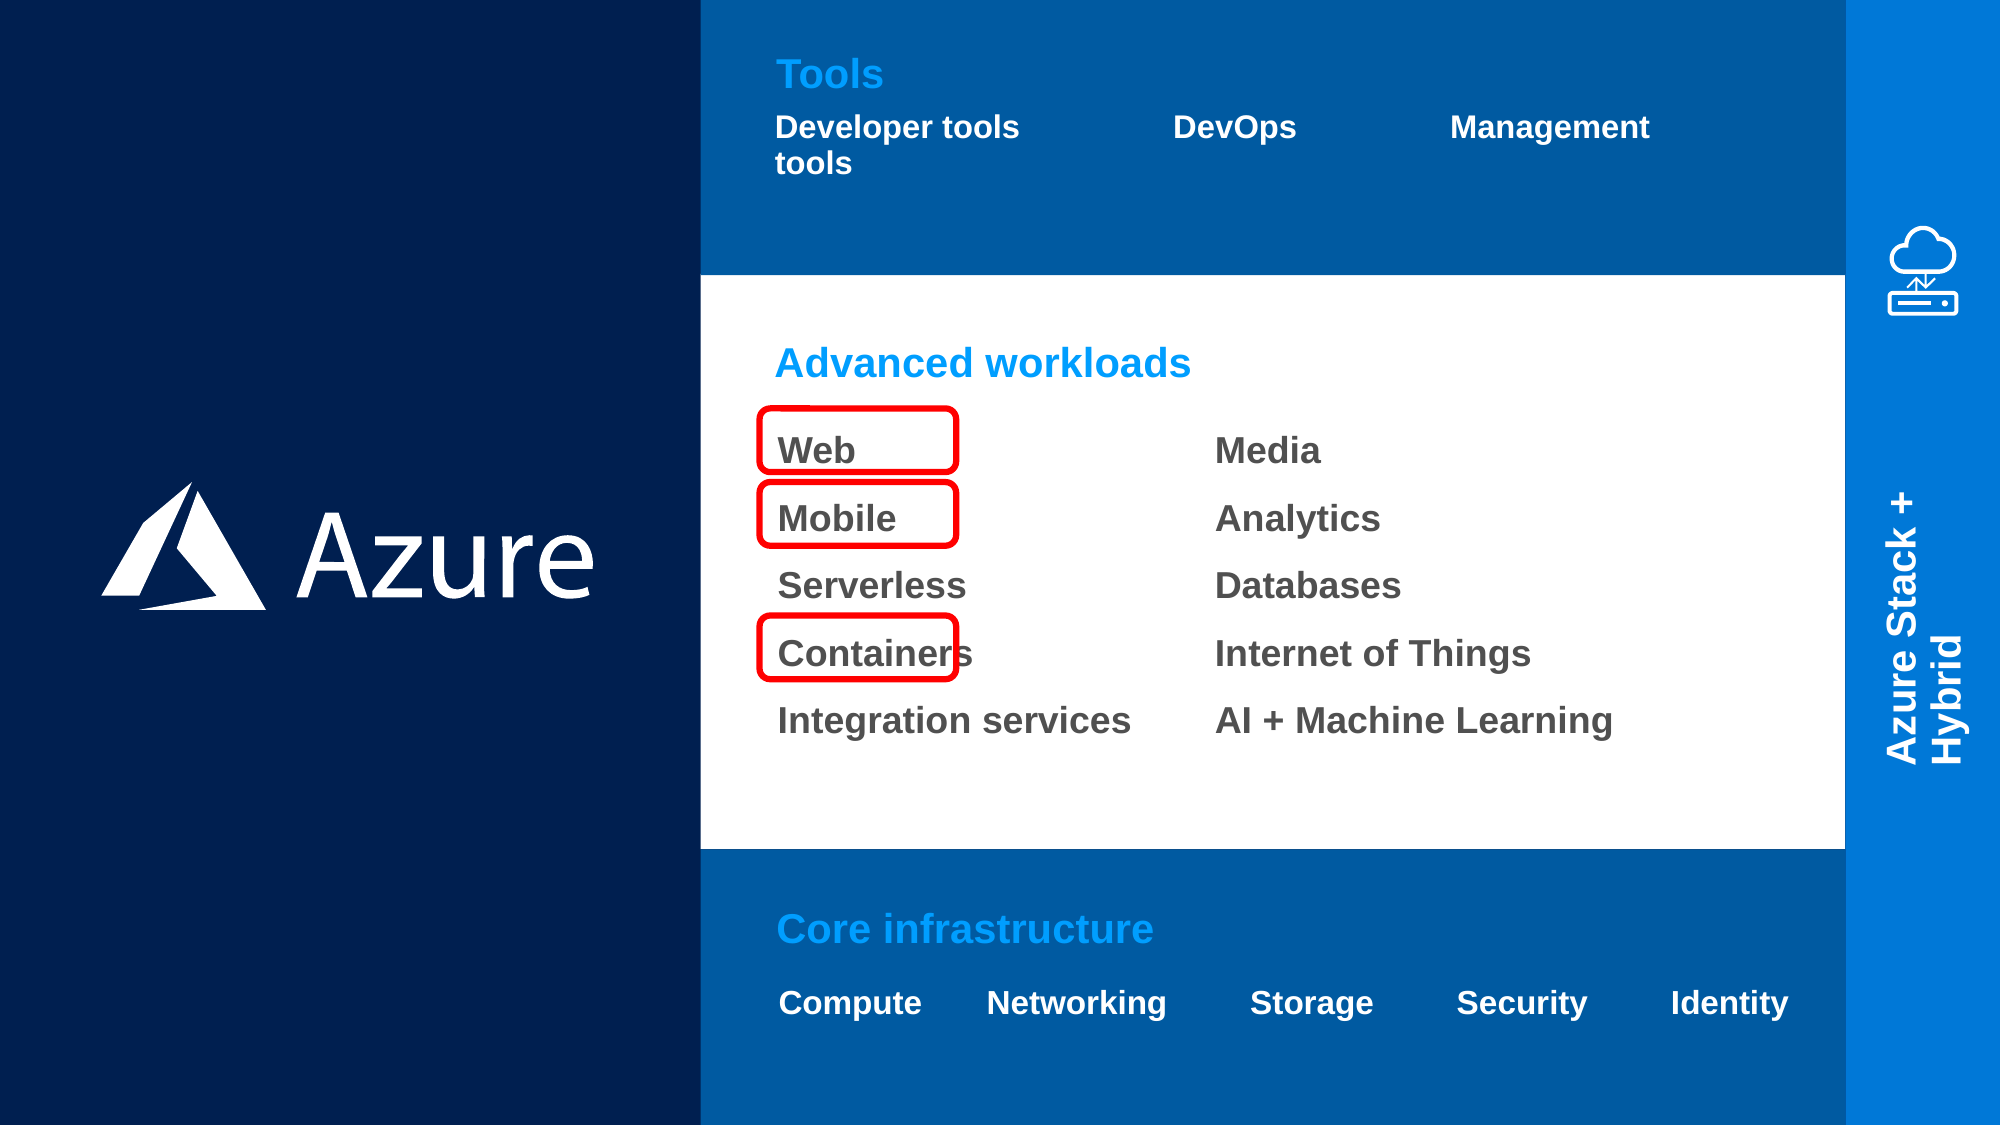

Tools
Developer tools                 DevOps                 Management tools

Advanced workloads
Web
Mobile
Serverless
Containers
Integration services

Media
Analytics
Databases
Internet of Things
AI + Machine Learning

Azure Stack + Hybrid

Core infrastructure
Compute       Networking         Storage         Security         Identity